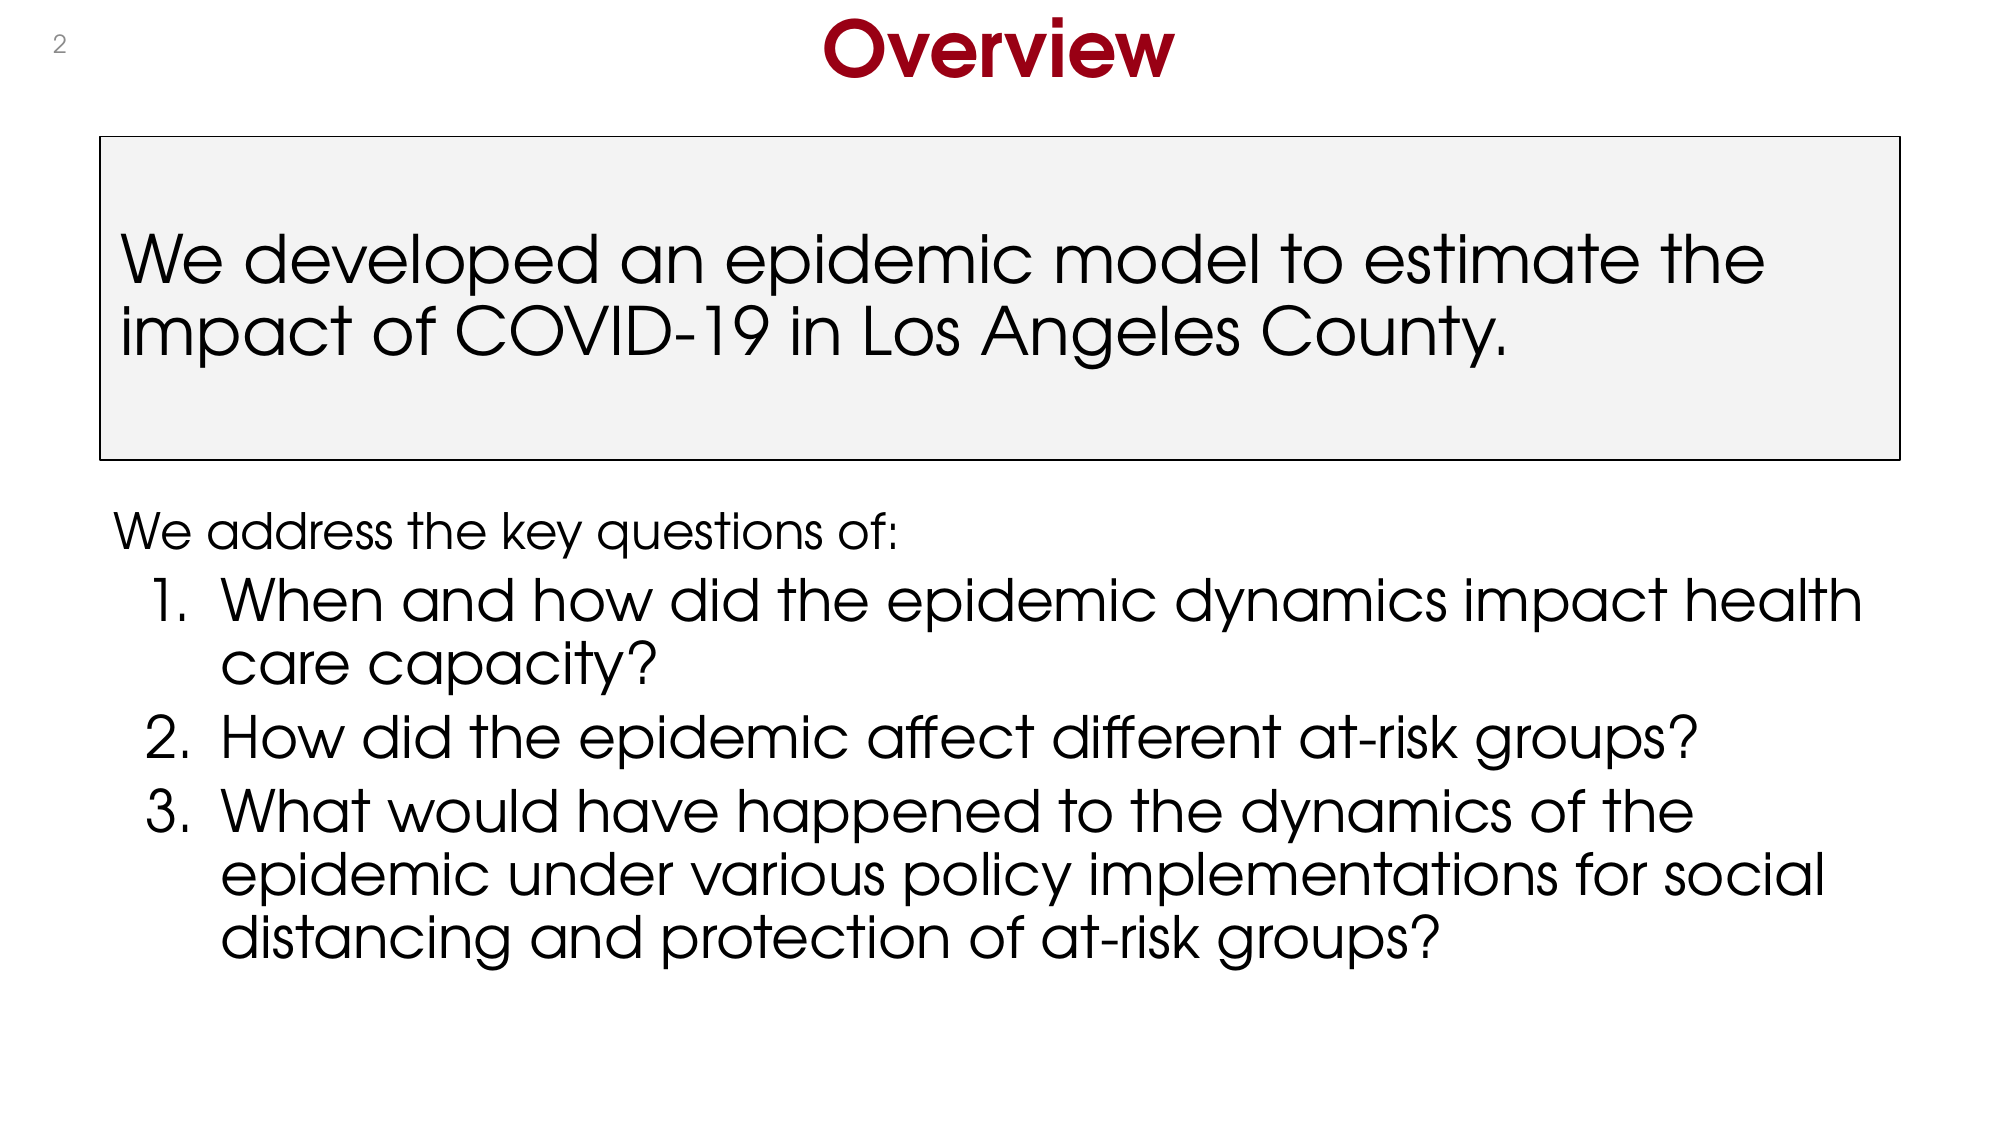

# Overview
2
We developed an epidemic model to estimate the impact of COVID-19 in Los Angeles County.
We address the key questions of:
When and how did the epidemic dynamics impact health care capacity?
How did the epidemic affect different at-risk groups?
What would have happened to the dynamics of the epidemic under various policy implementations for social distancing and protection of at-risk groups?